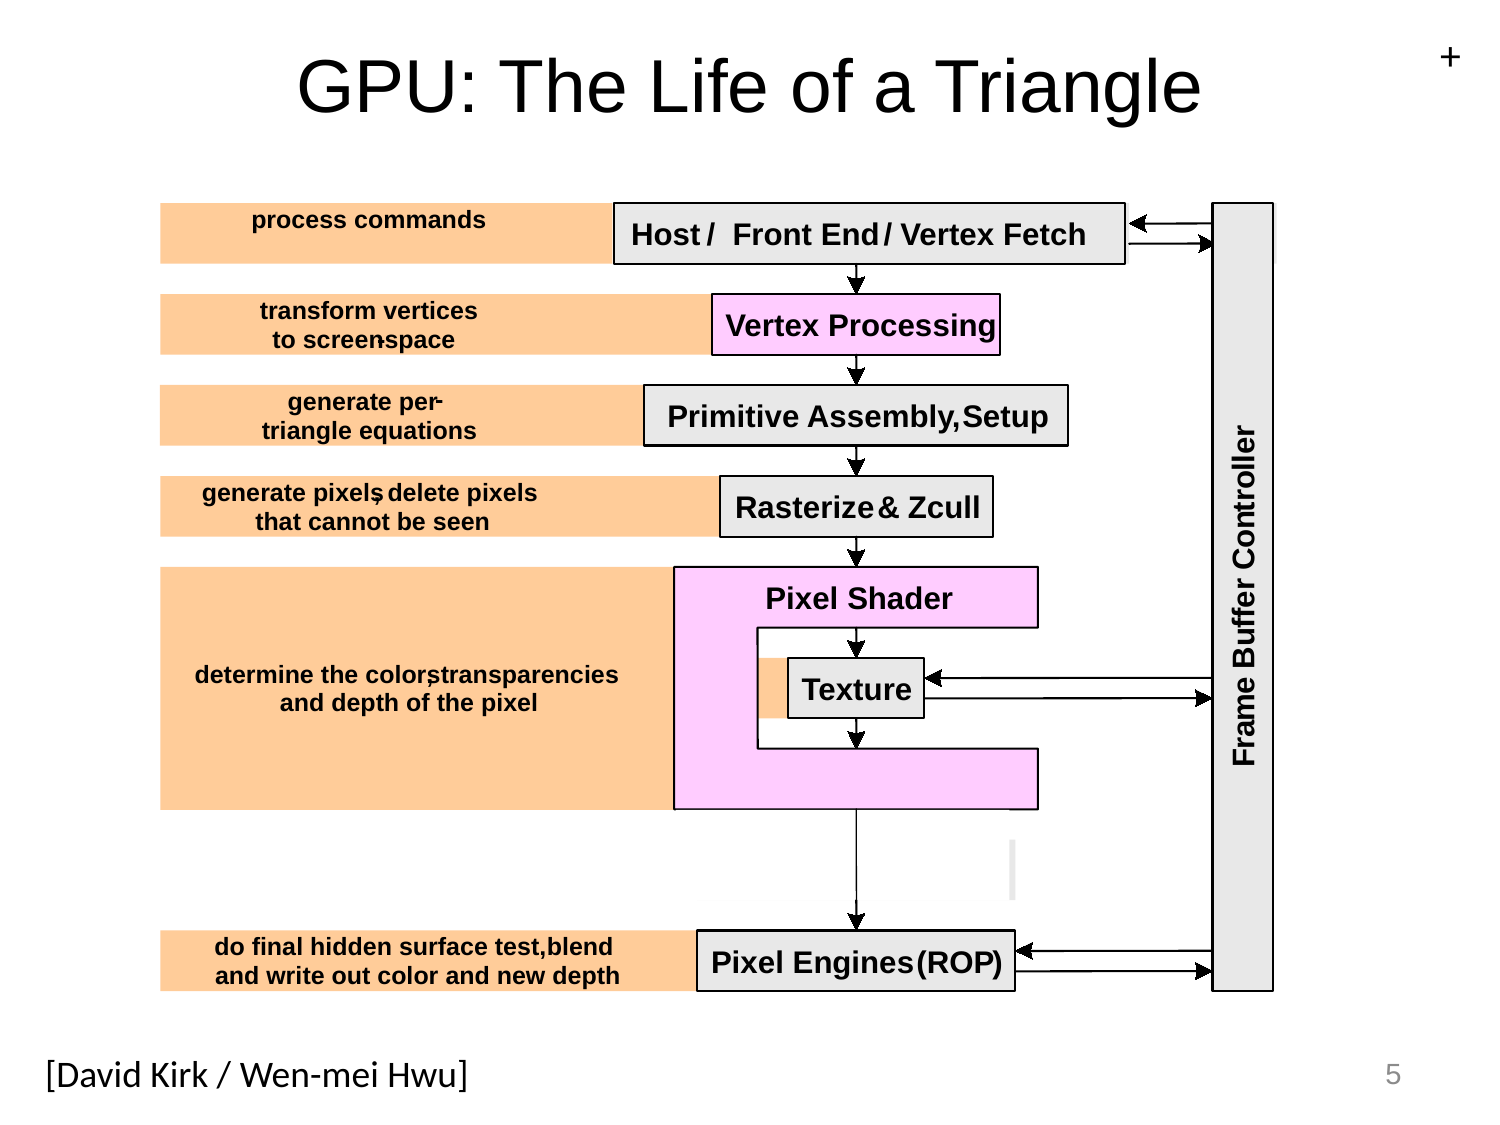

# GPU: The Life of a Triangle
+

process commands
Host
/
Front End
/
Vertex Fetch

transform vertices
Vertex Processing
to screen
-
space

-

generate per

Primitive Assembly
,
Setup
r
triangle equations
e
l

l

o

generate pixels
,
delete pixels

r
Rasterize
&
Zcull
t
n
that cannot be seen
o

C

r

Pixel Shader
e
f
f
u

B

determine the colors
,
transparencies
e
Texture

and depth of the pixel
m

a

r

F

do final hidden surface test,
blend
Pixel Engines
(
ROP
)

and write out color and new depth

[David Kirk / Wen-mei Hwu]
5